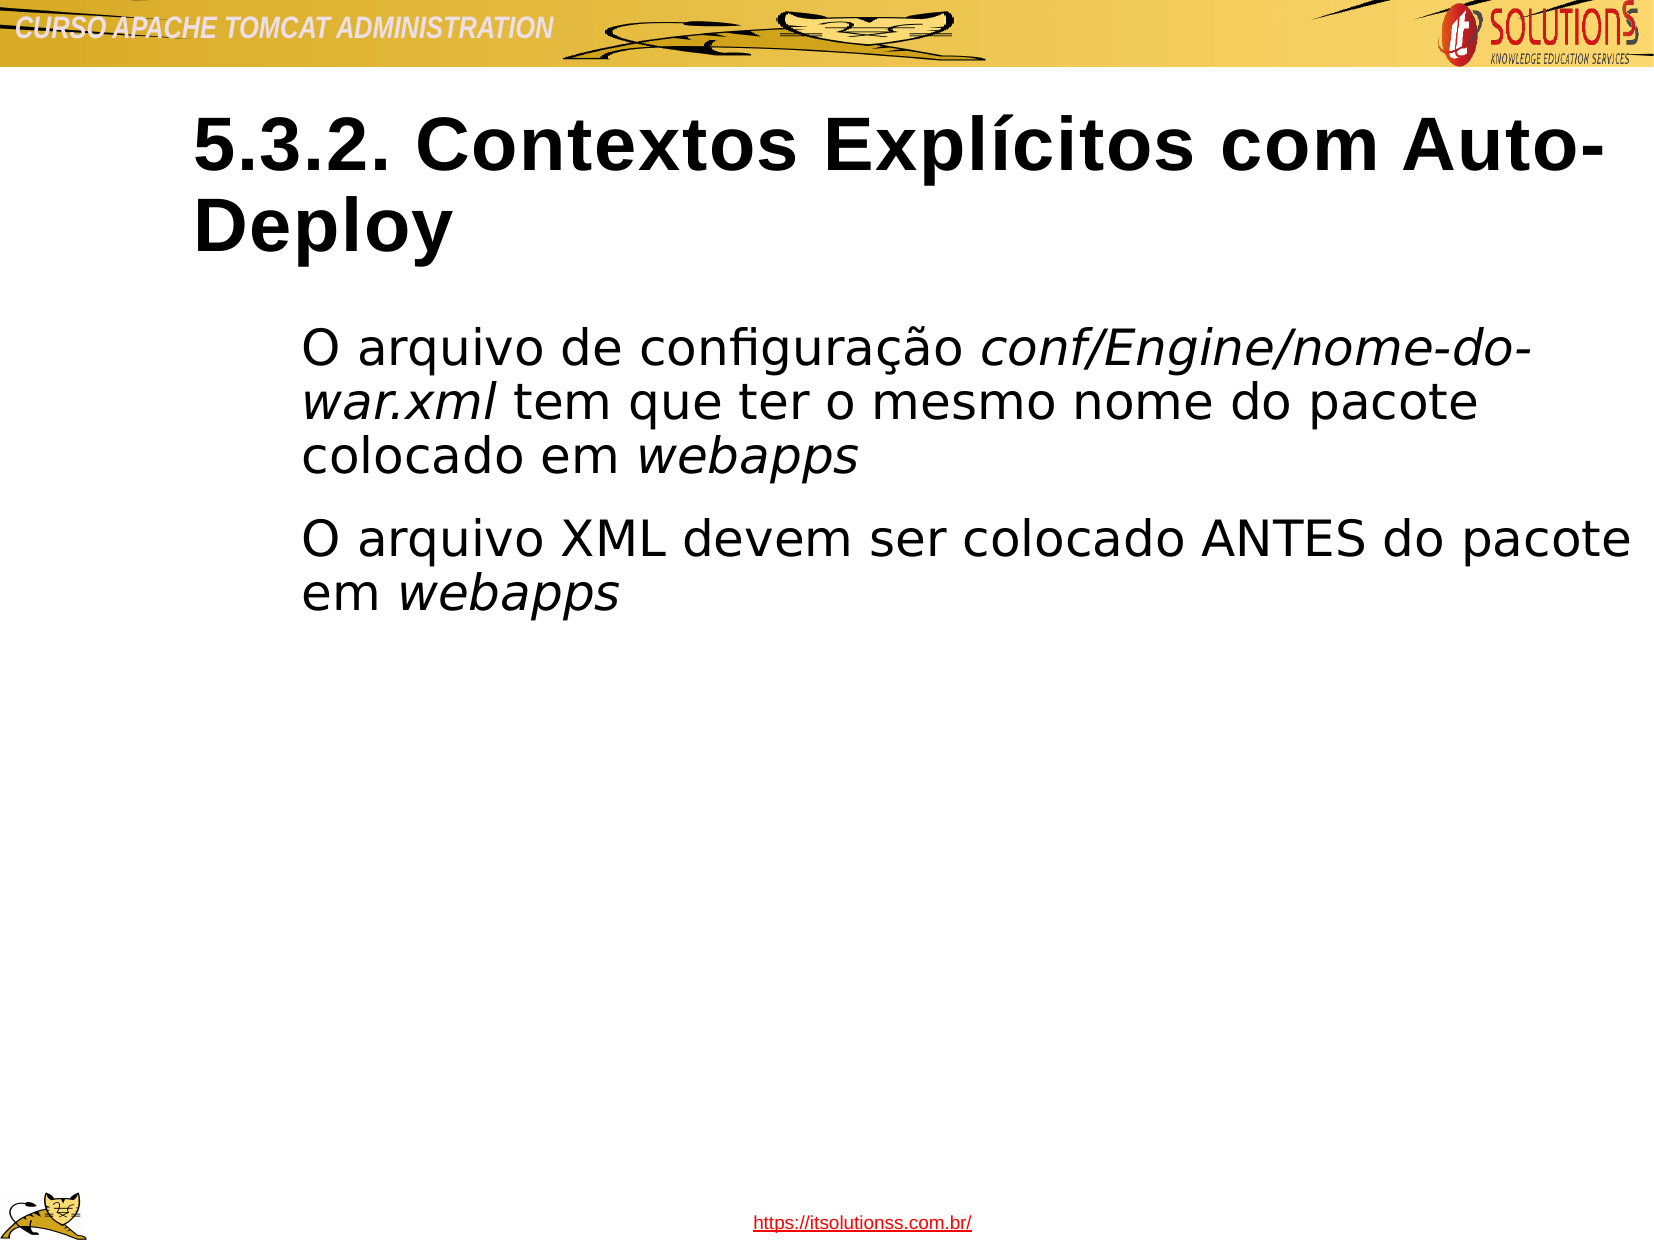

5.3.2. Contextos Explícitos com Auto-Deploy
O arquivo de configuração conf/Engine/nome-do-war.xml tem que ter o mesmo nome do pacote colocado em webapps
O arquivo XML devem ser colocado ANTES do pacote em webapps